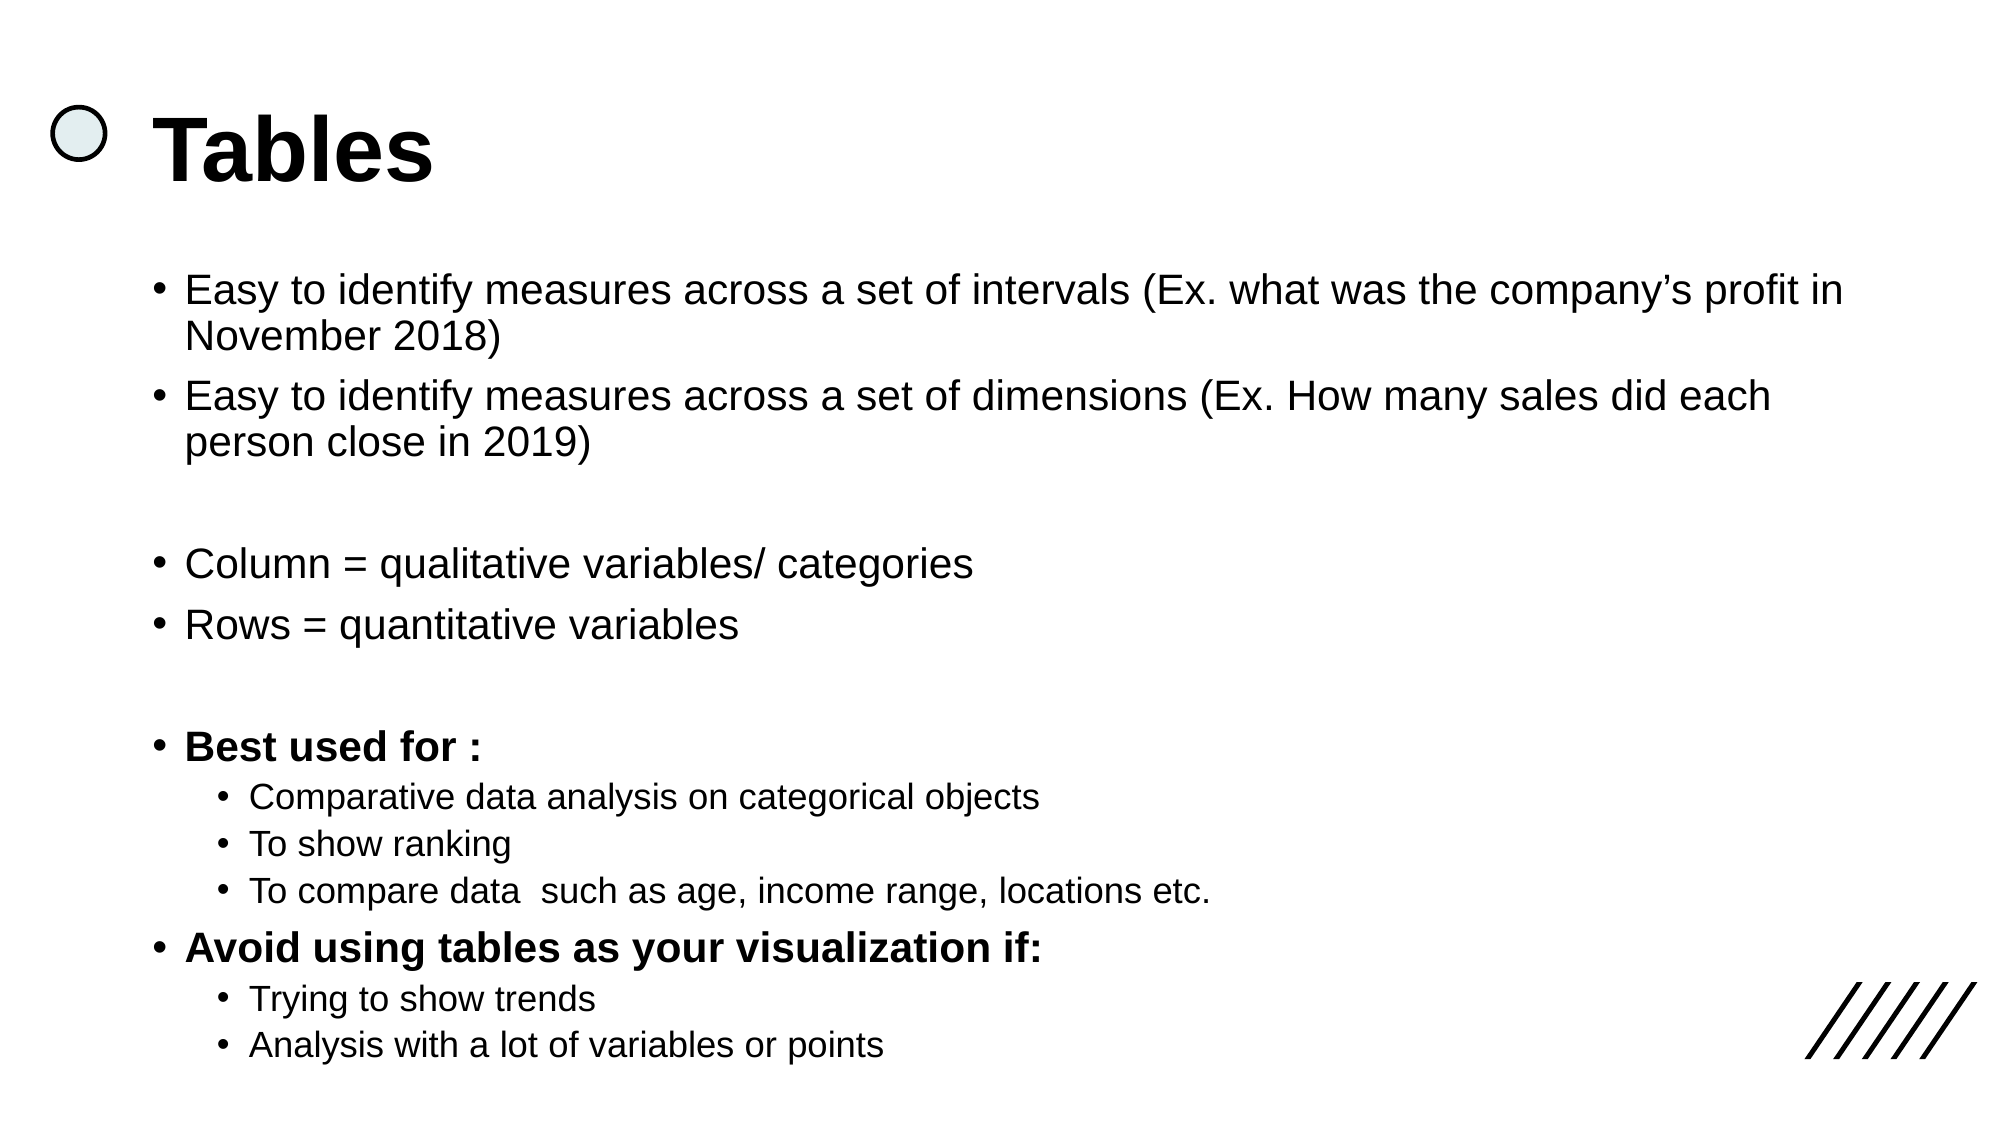

# Tables
Easy to identify measures across a set of intervals (Ex. what was the company’s profit in November 2018)
Easy to identify measures across a set of dimensions (Ex. How many sales did each person close in 2019)

Column = qualitative variables/ categories
Rows = quantitative variables

Best used for :
Comparative data analysis on categorical objects
To show ranking
To compare data  such as age, income range, locations etc.
Avoid using tables as your visualization if:
Trying to show trends
Analysis with a lot of variables or points